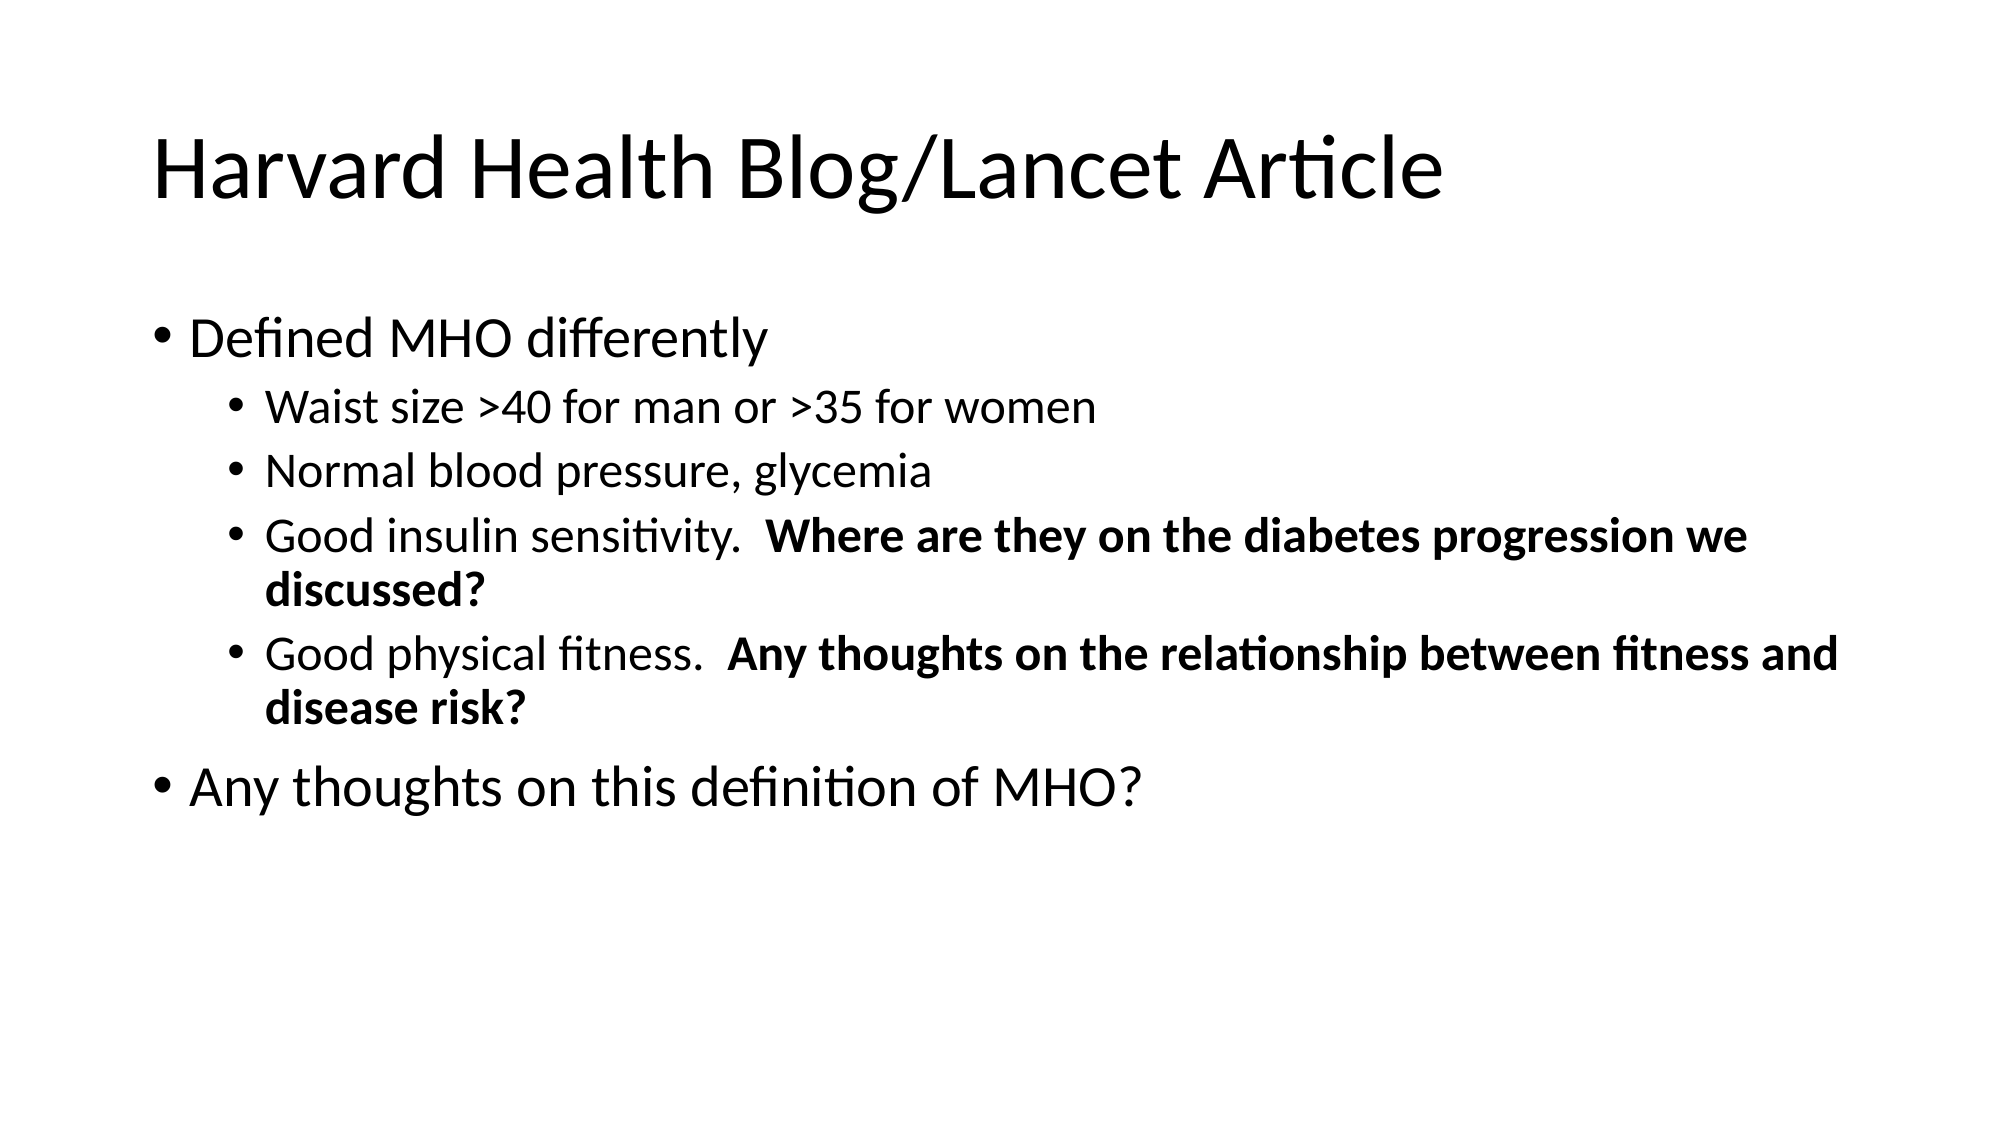

# Harvard Health Blog/Lancet Article
Defined MHO differently
Waist size >40 for man or >35 for women
Normal blood pressure, glycemia
Good insulin sensitivity.  Where are they on the diabetes progression we discussed?
Good physical fitness.  Any thoughts on the relationship between fitness and disease risk?
Any thoughts on this definition of MHO?